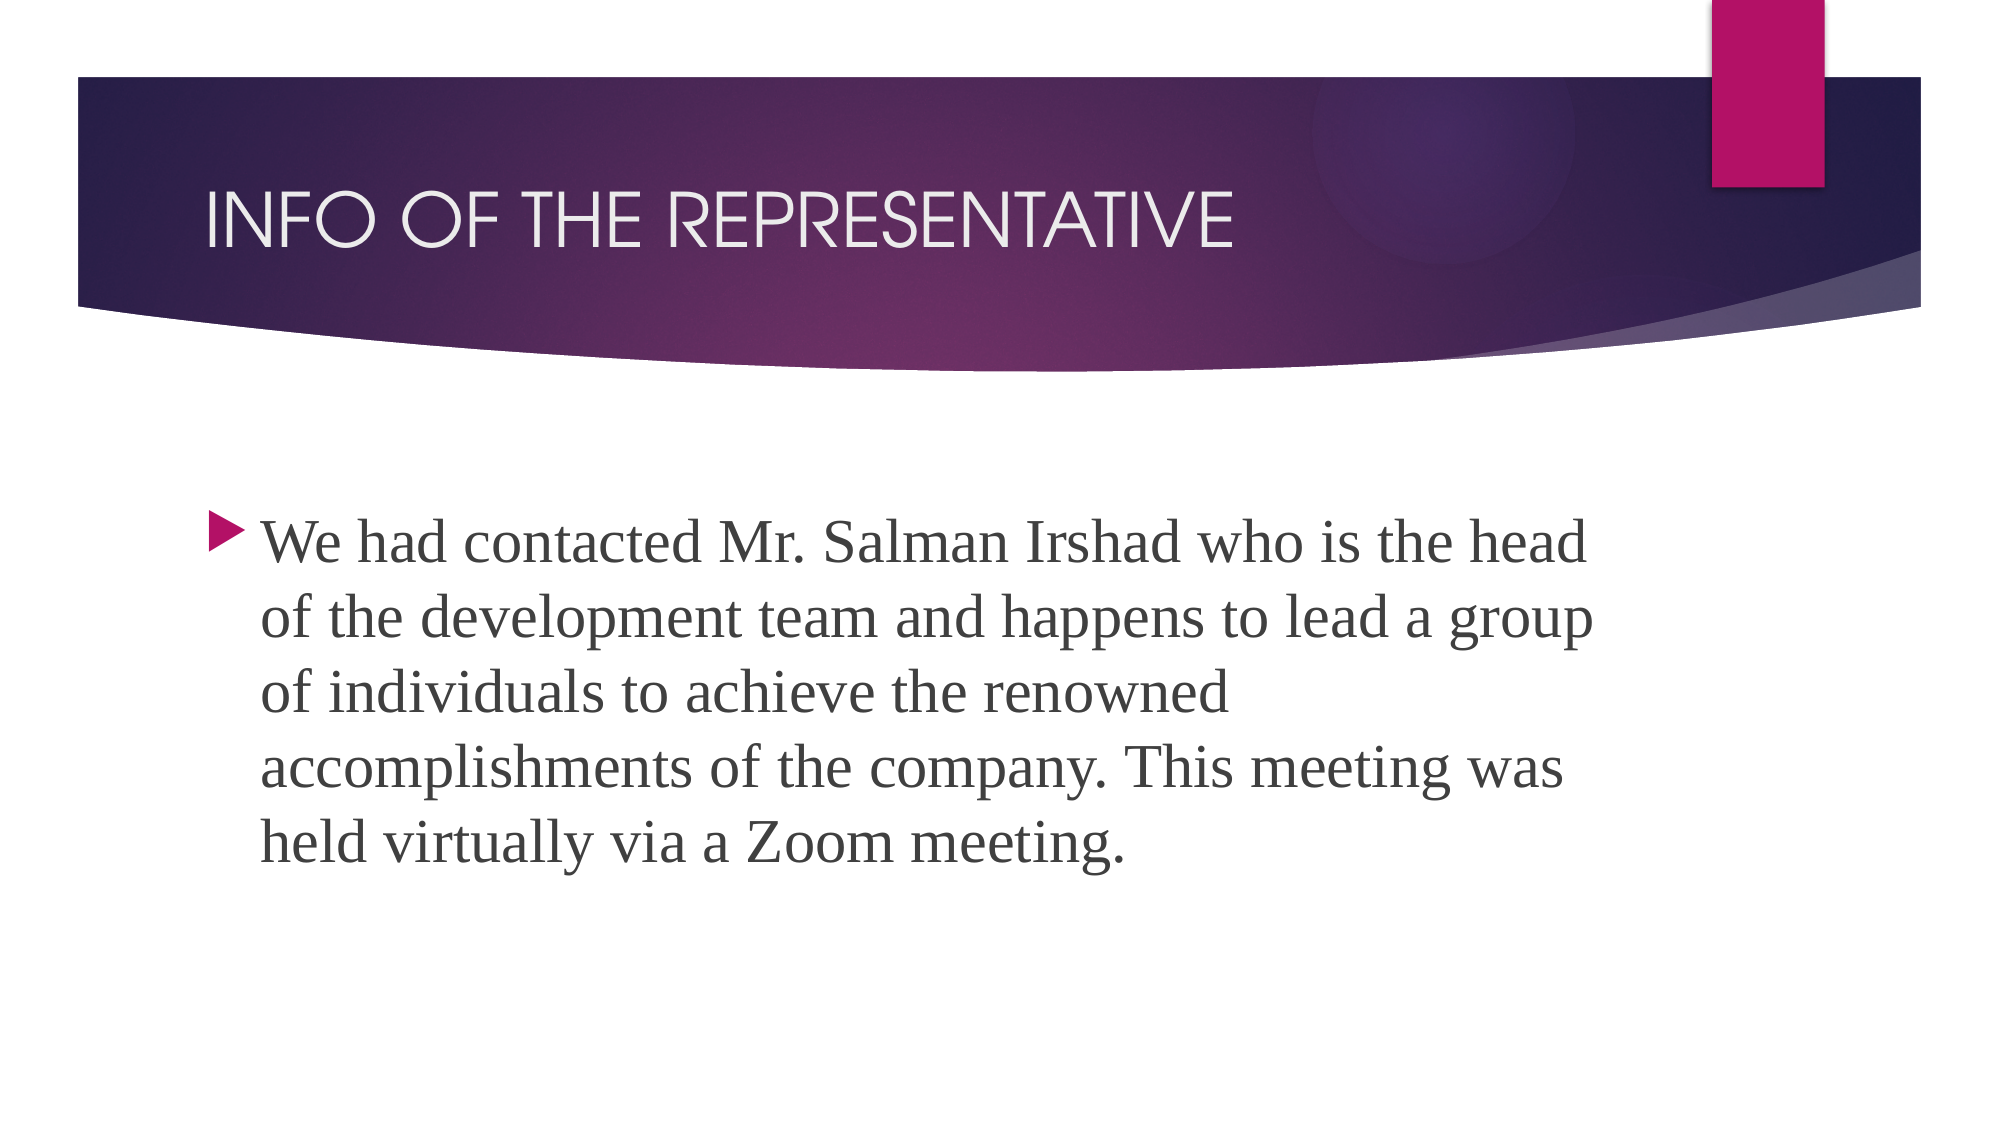

# INFO OF THE REPRESENTATIVE

We had contacted Mr. Salman Irshad who is the head of the development team and happens to lead a group of individuals to achieve the renowned accomplishments of the company. This meeting was held virtually via a Zoom meeting.